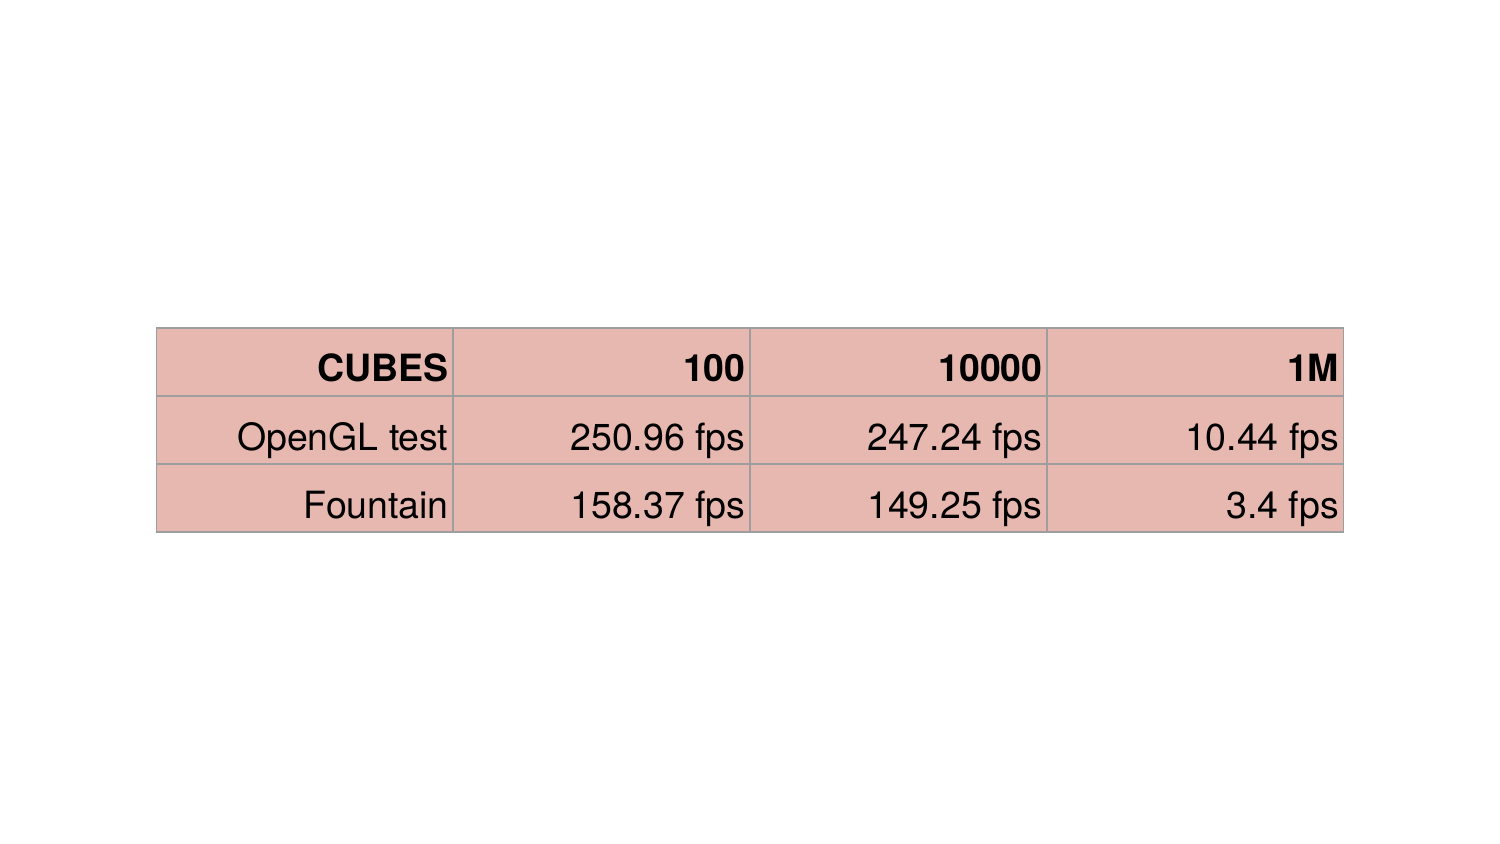

| CUBES | 100 | 10000 | 1M |
| --- | --- | --- | --- |
| OpenGL test | 250.96 fps | 247.24 fps | 10.44 fps |
| Fountain | 158.37 fps | 149.25 fps | 3.4 fps |